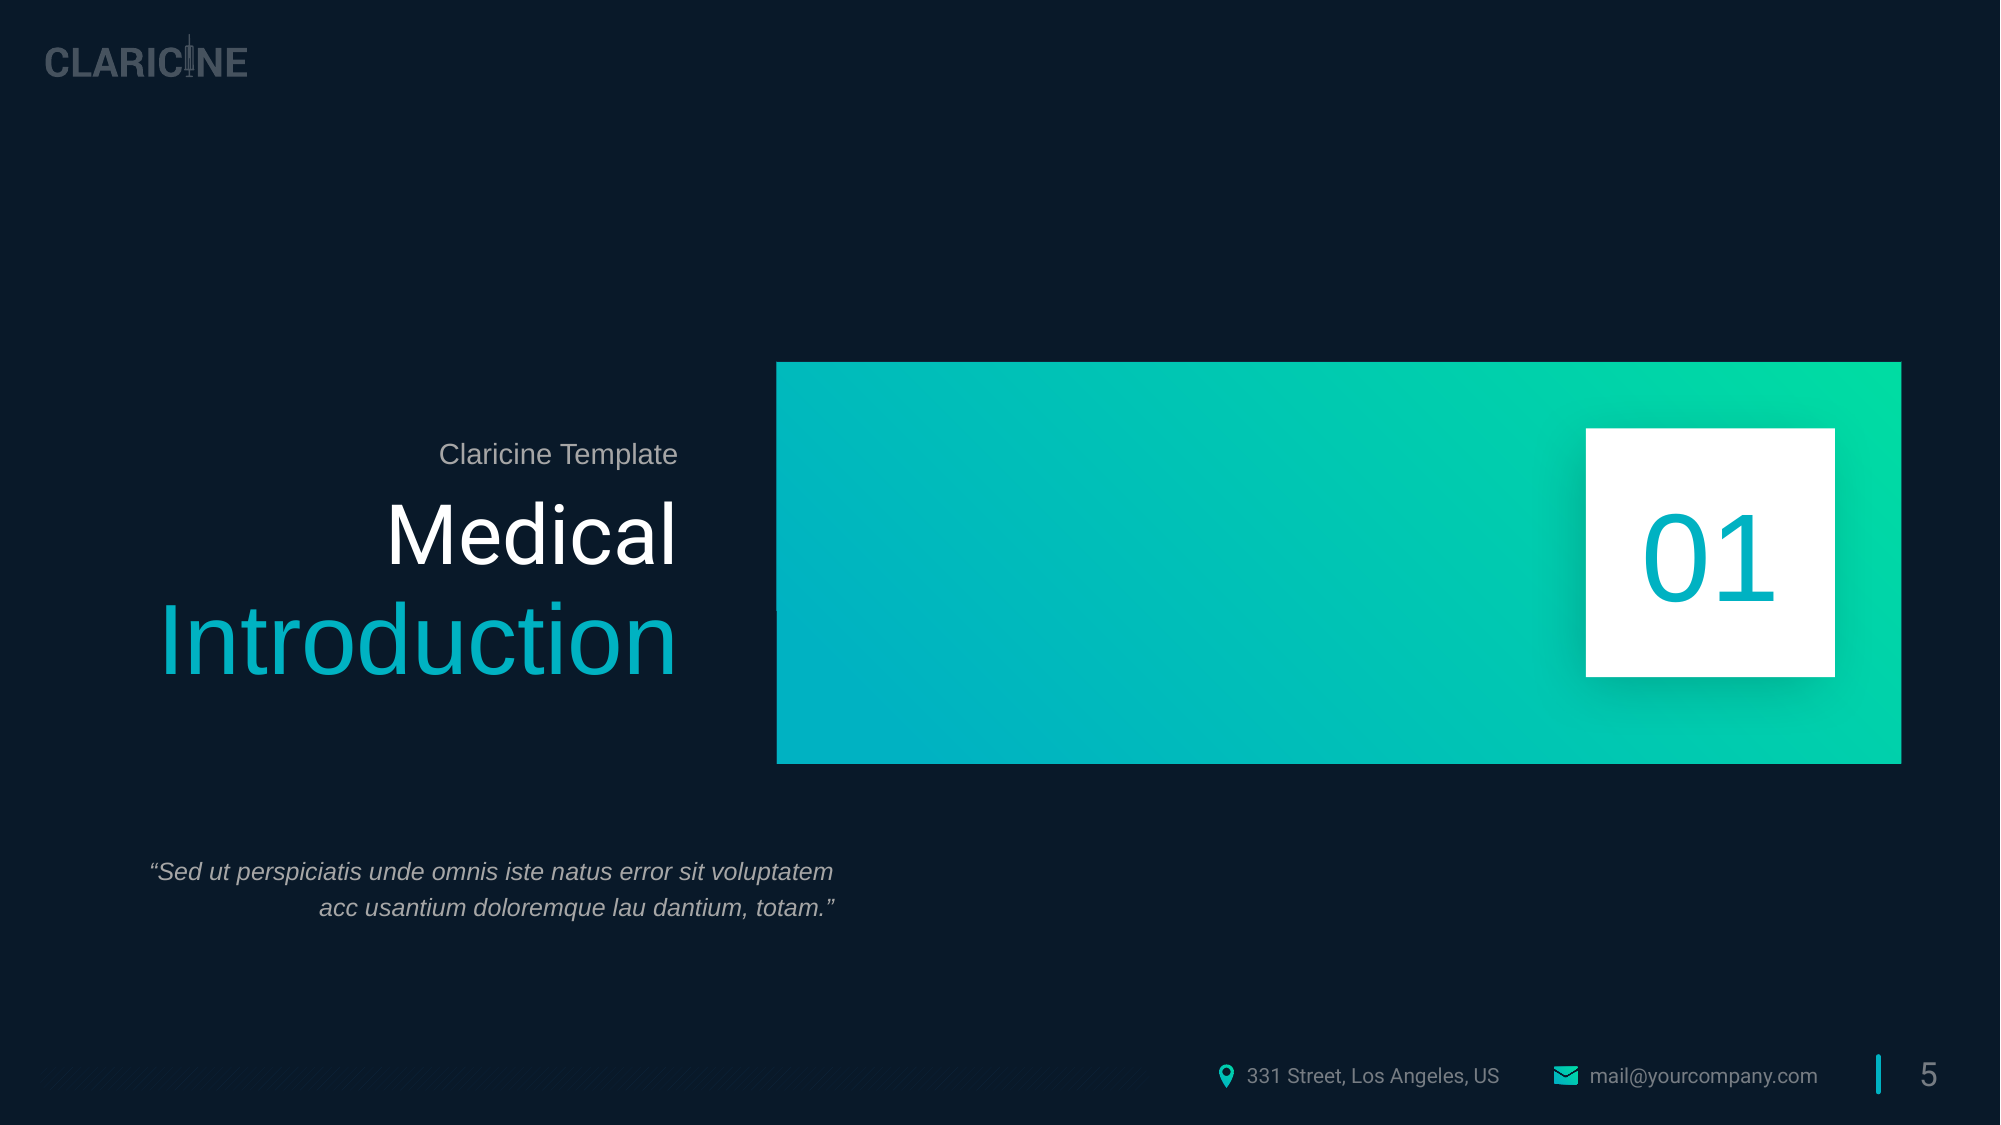

Claricine Template

01
Medical
Introduction
“Sed ut perspiciatis unde omnis iste natus error sit voluptatem acc usantium doloremque lau dantium, totam.”